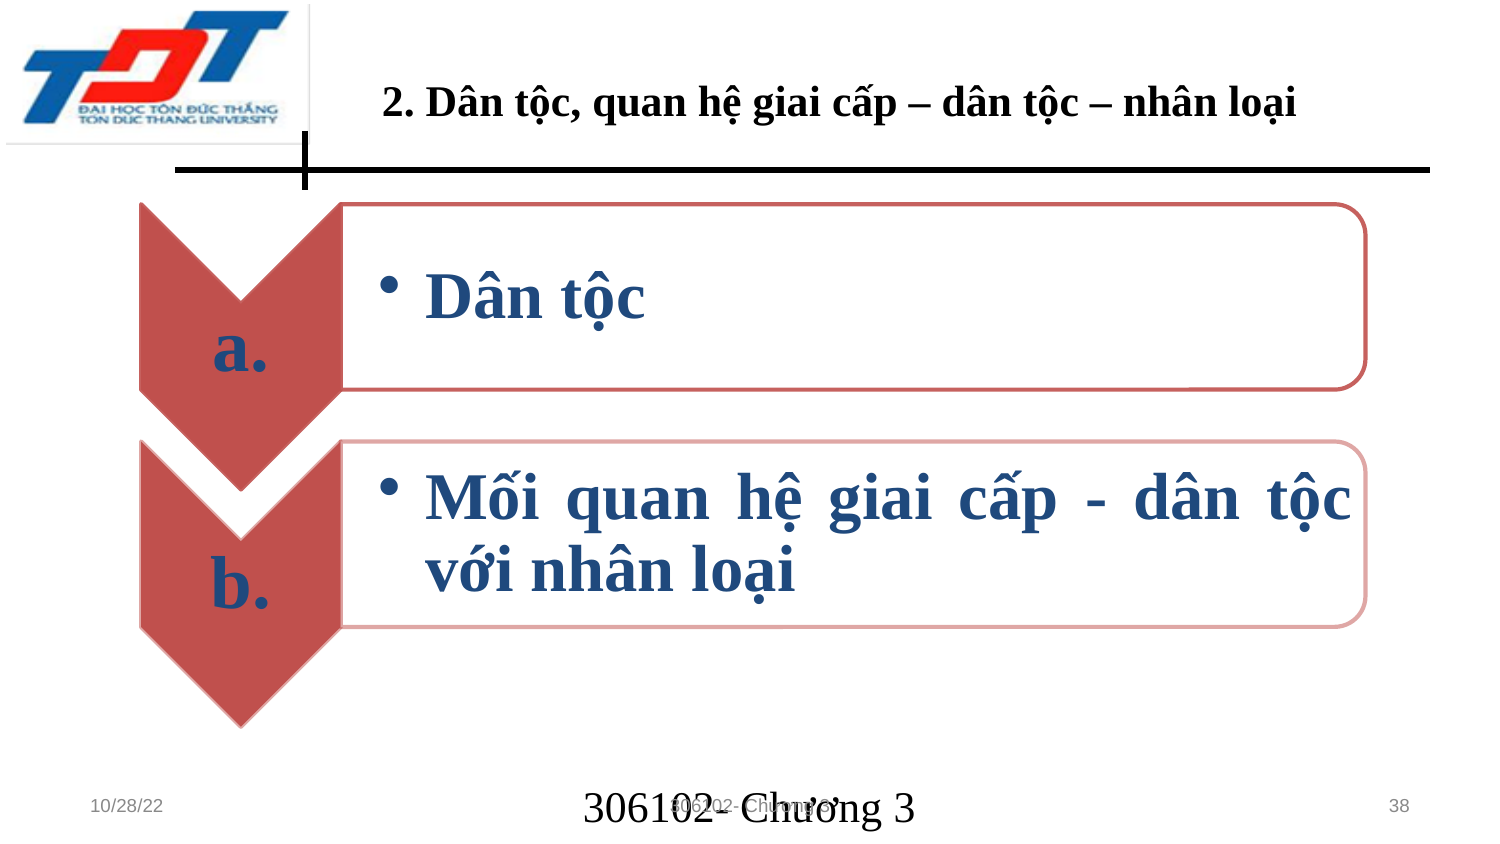

2. Dân tộc, quan hệ giai cấp – dân tộc – nhân loại
a.
Dân tộc
b.
Mối quan hệ giai cấp - dân tộc với nhân loại
10/28/22
306102- Chương 3
306102- Chương 3
38